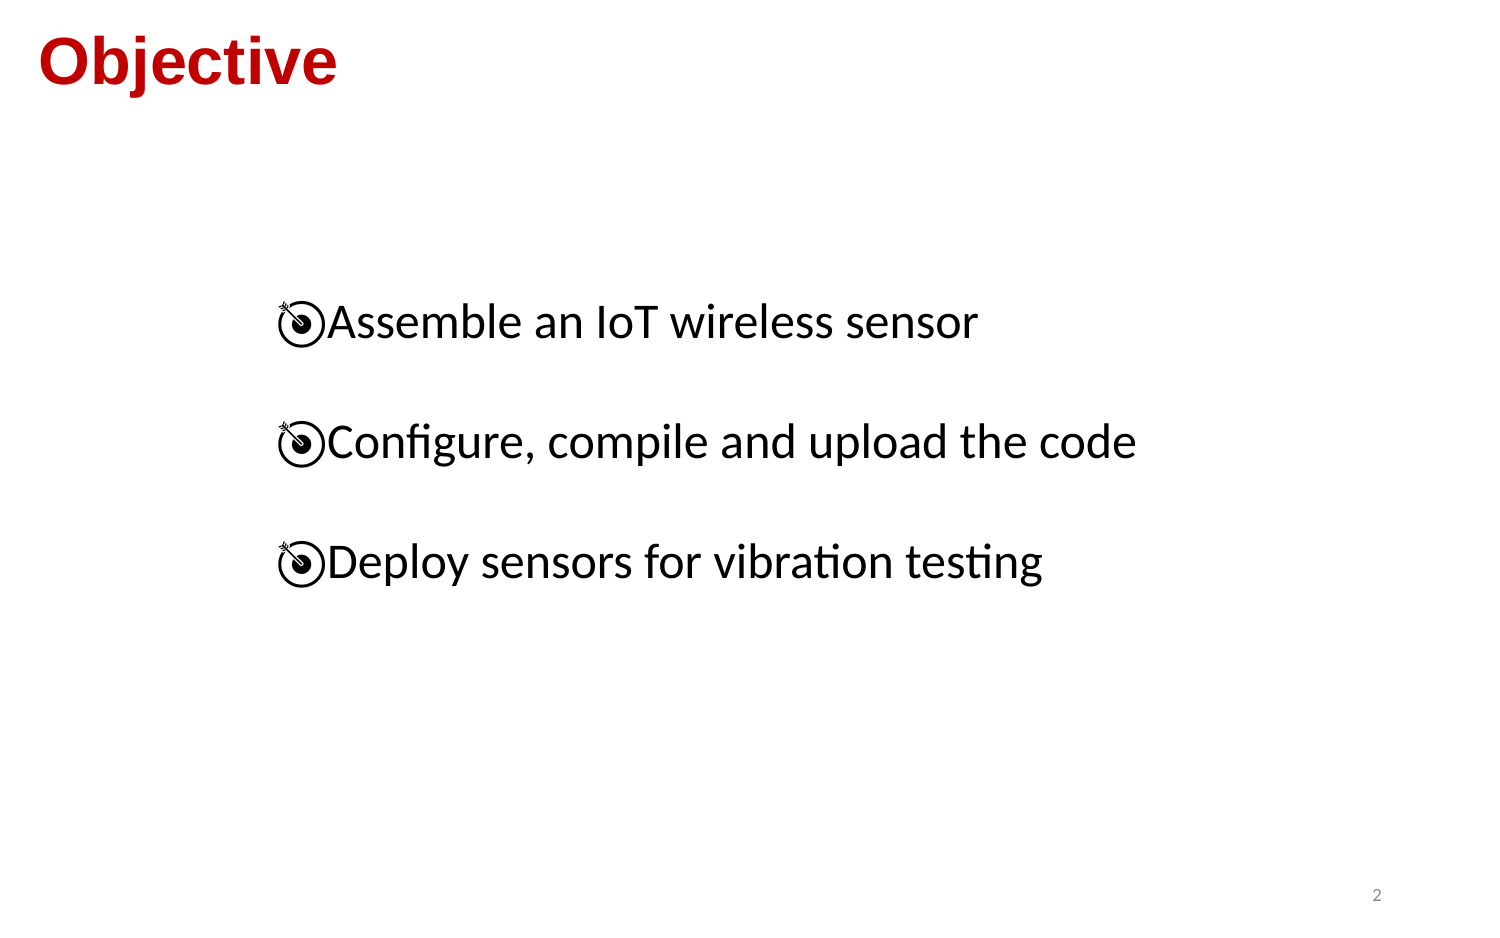

Objective
🎯Assemble an IoT wireless sensor
🎯Configure, compile and upload the code
🎯Deploy sensors for vibration testing
2